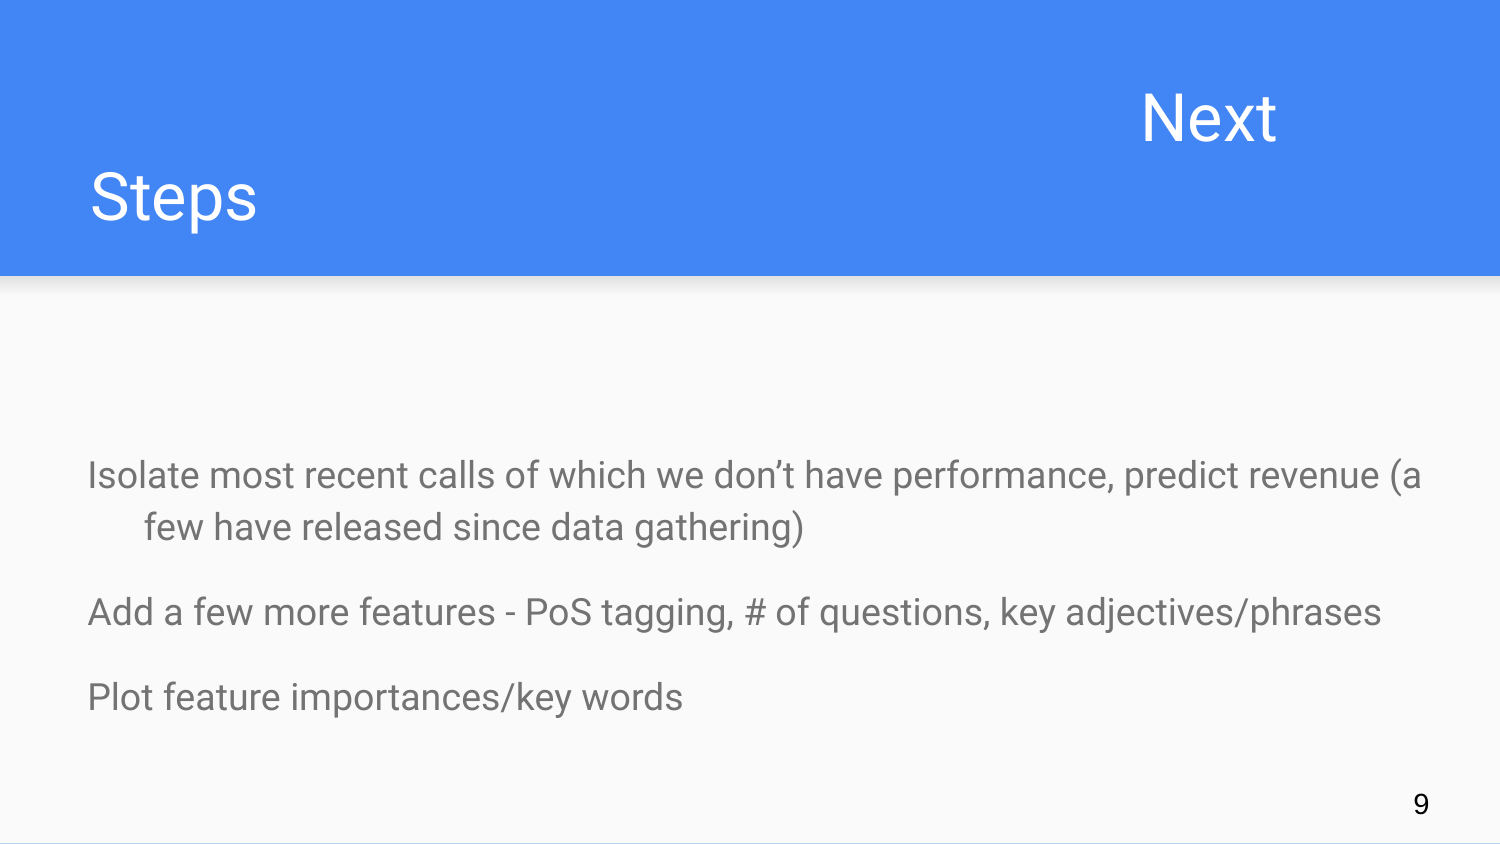

# Next Steps
Isolate most recent calls of which we don’t have performance, predict revenue (a few have released since data gathering)
Add a few more features - PoS tagging, # of questions, key adjectives/phrases
Plot feature importances/key words

9